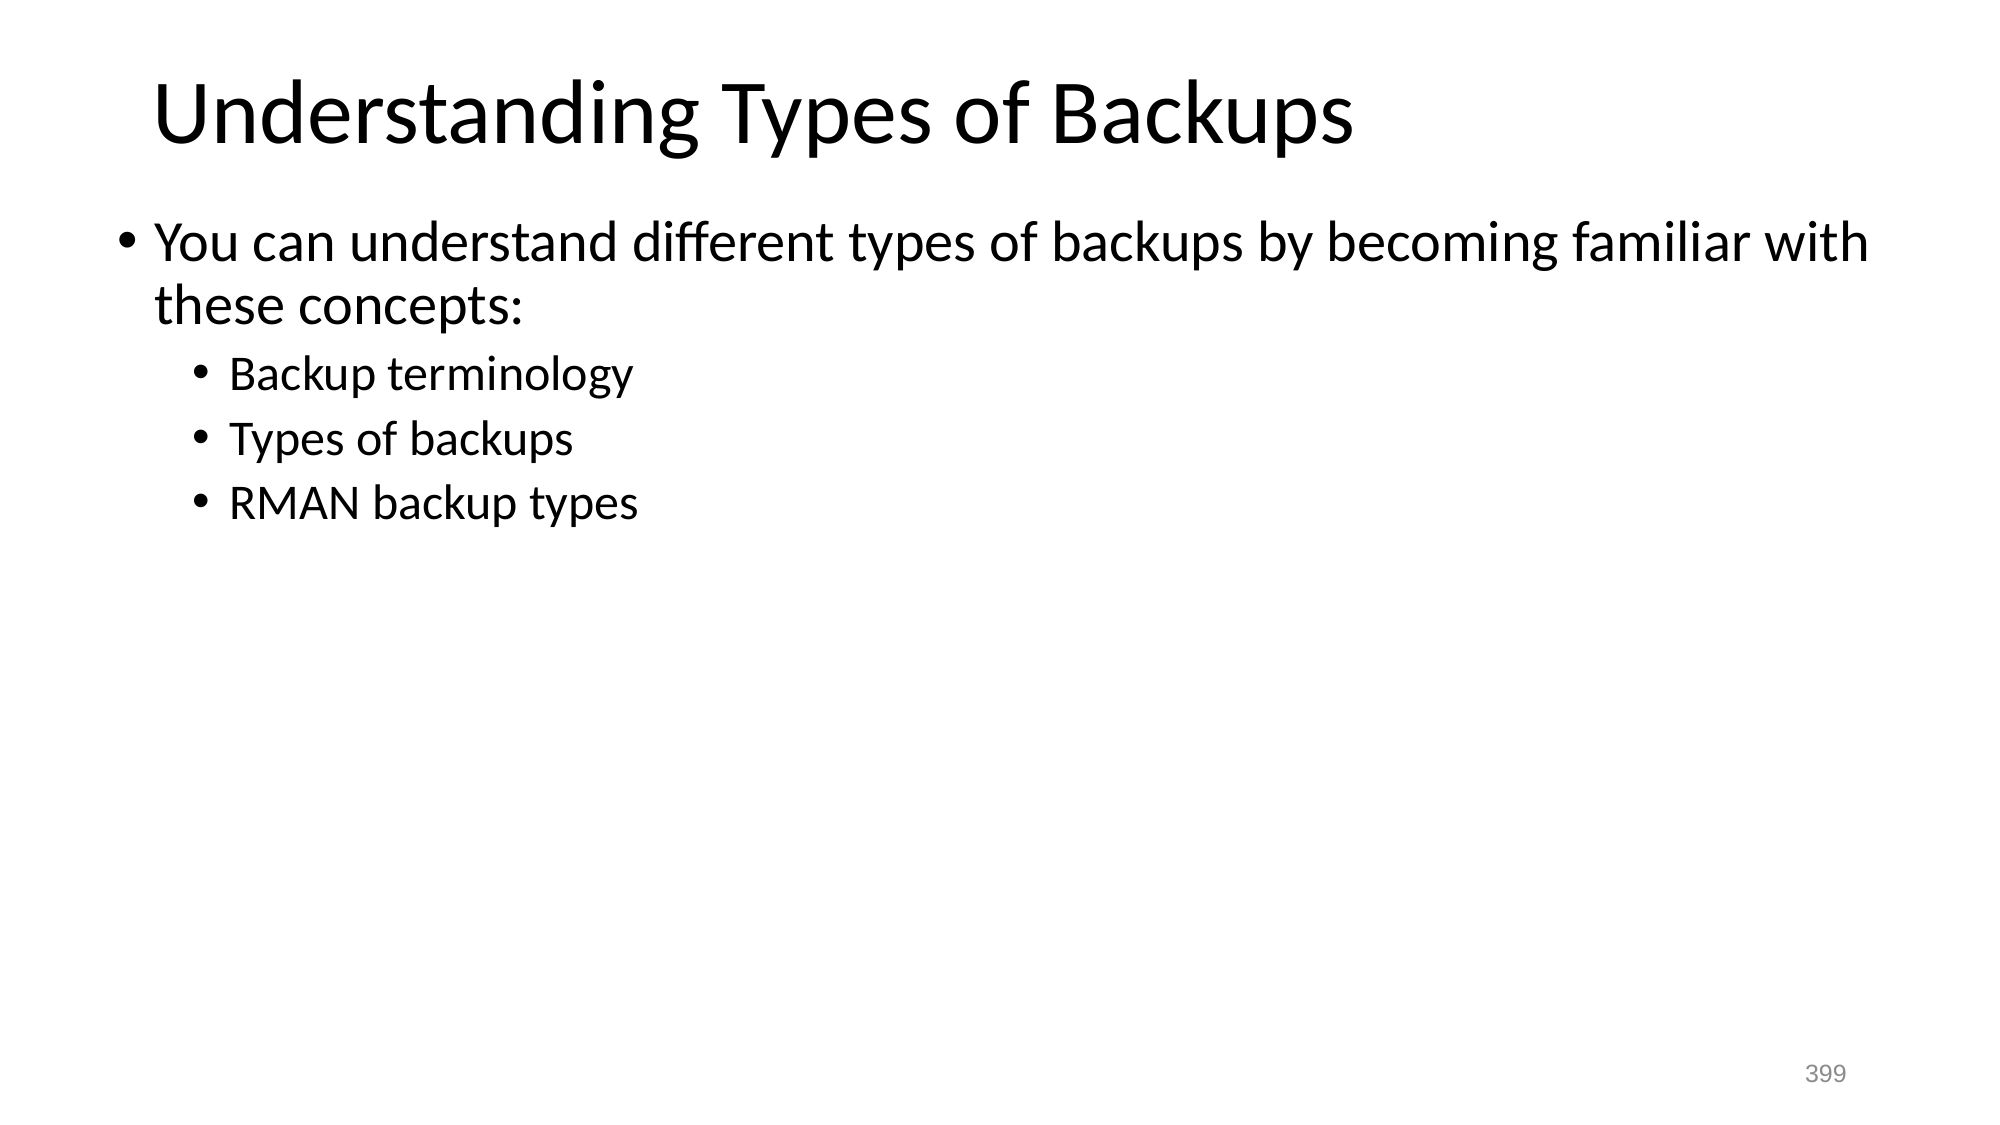

# Understanding Types of Backups
You can understand different types of backups by becoming familiar with these concepts:
Backup terminology
Types of backups
RMAN backup types

399